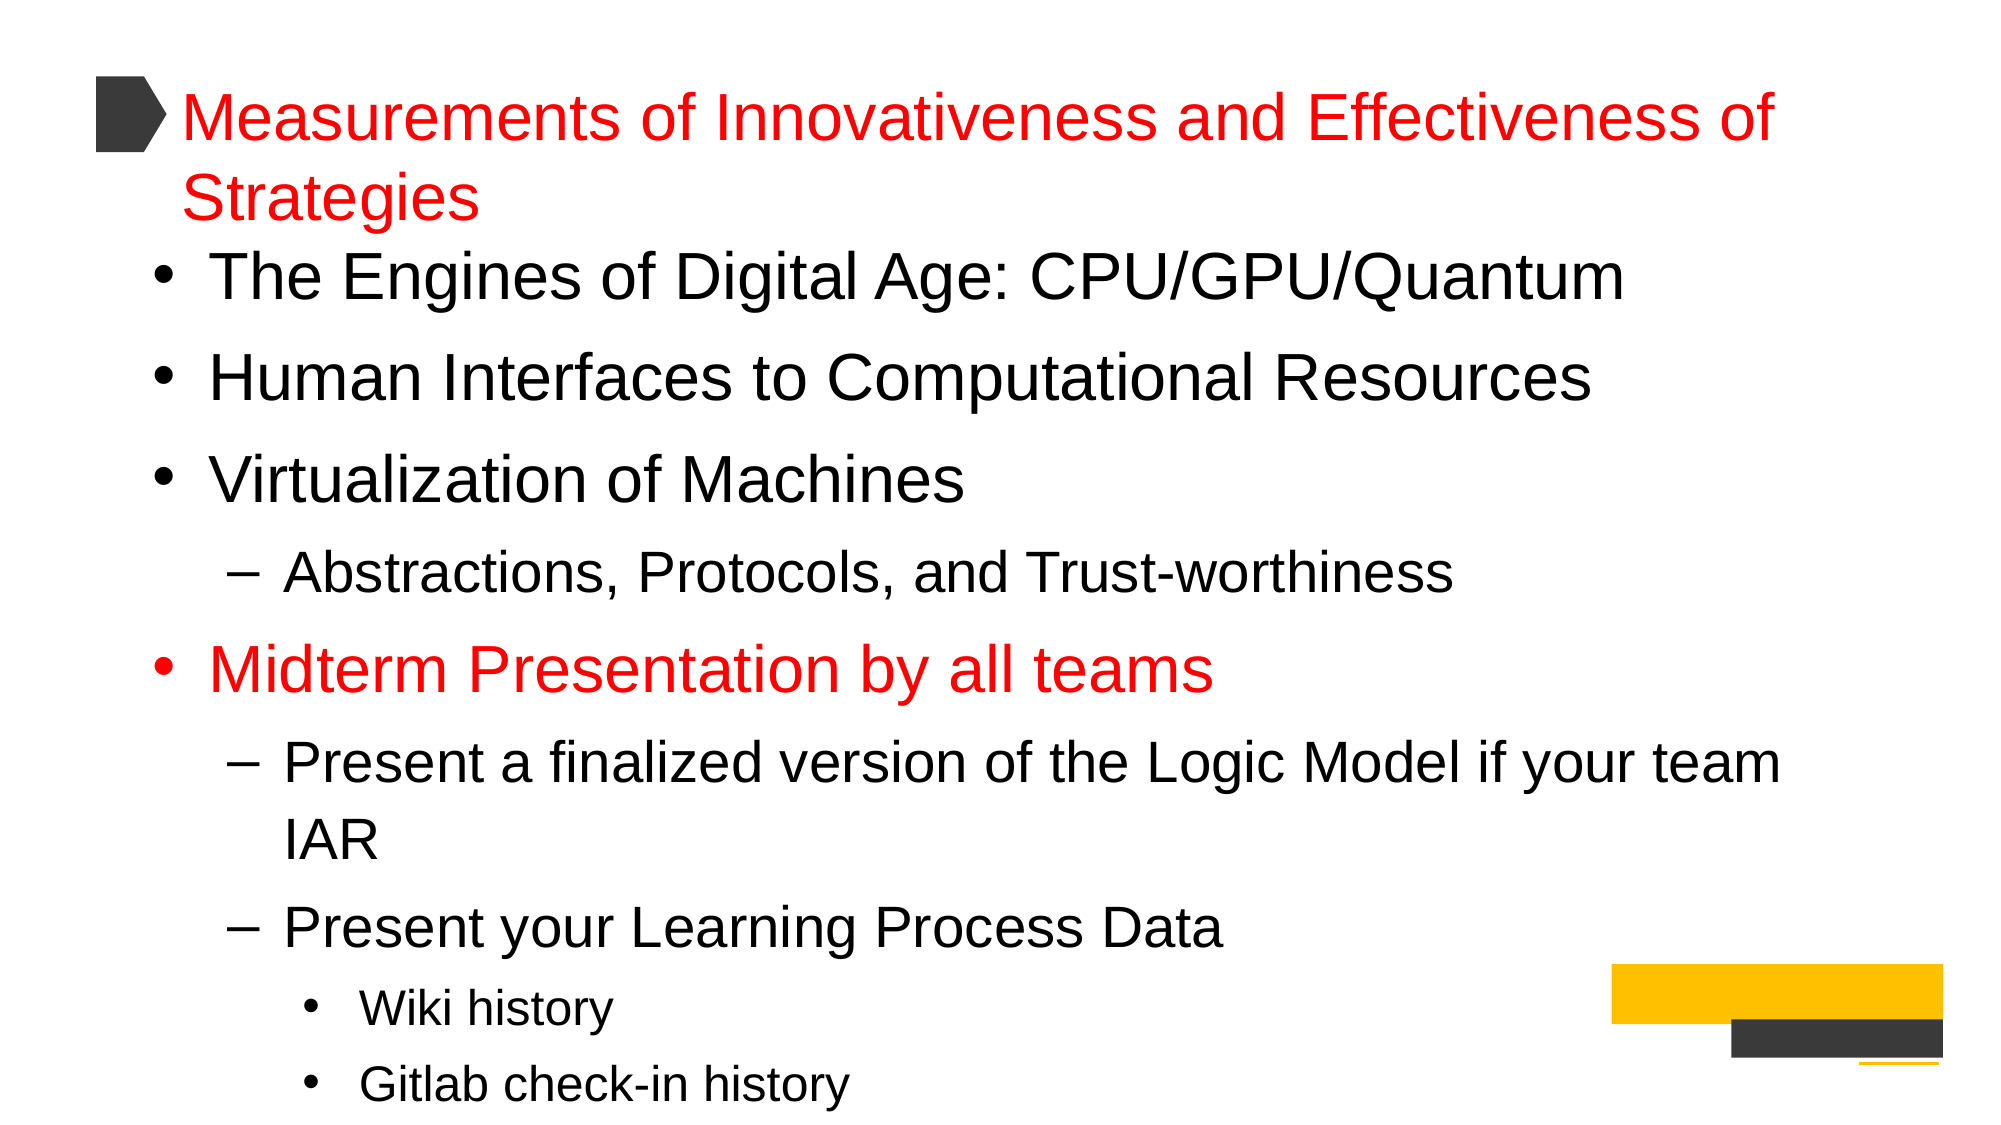

Measurements of Innovativeness and Effectiveness of Strategies

The Engines of Digital Age: CPU/GPU/Quantum
Human Interfaces to Computational Resources
Virtualization of Machines
Abstractions, Protocols, and Trust-worthiness
Midterm Presentation by all teams
Present a finalized version of the Logic Model if your team IAR
Present your Learning Process Data
Wiki history
Gitlab check-in history
Personal and Team contribution assessment
Self-reflection on progress and correction strategies